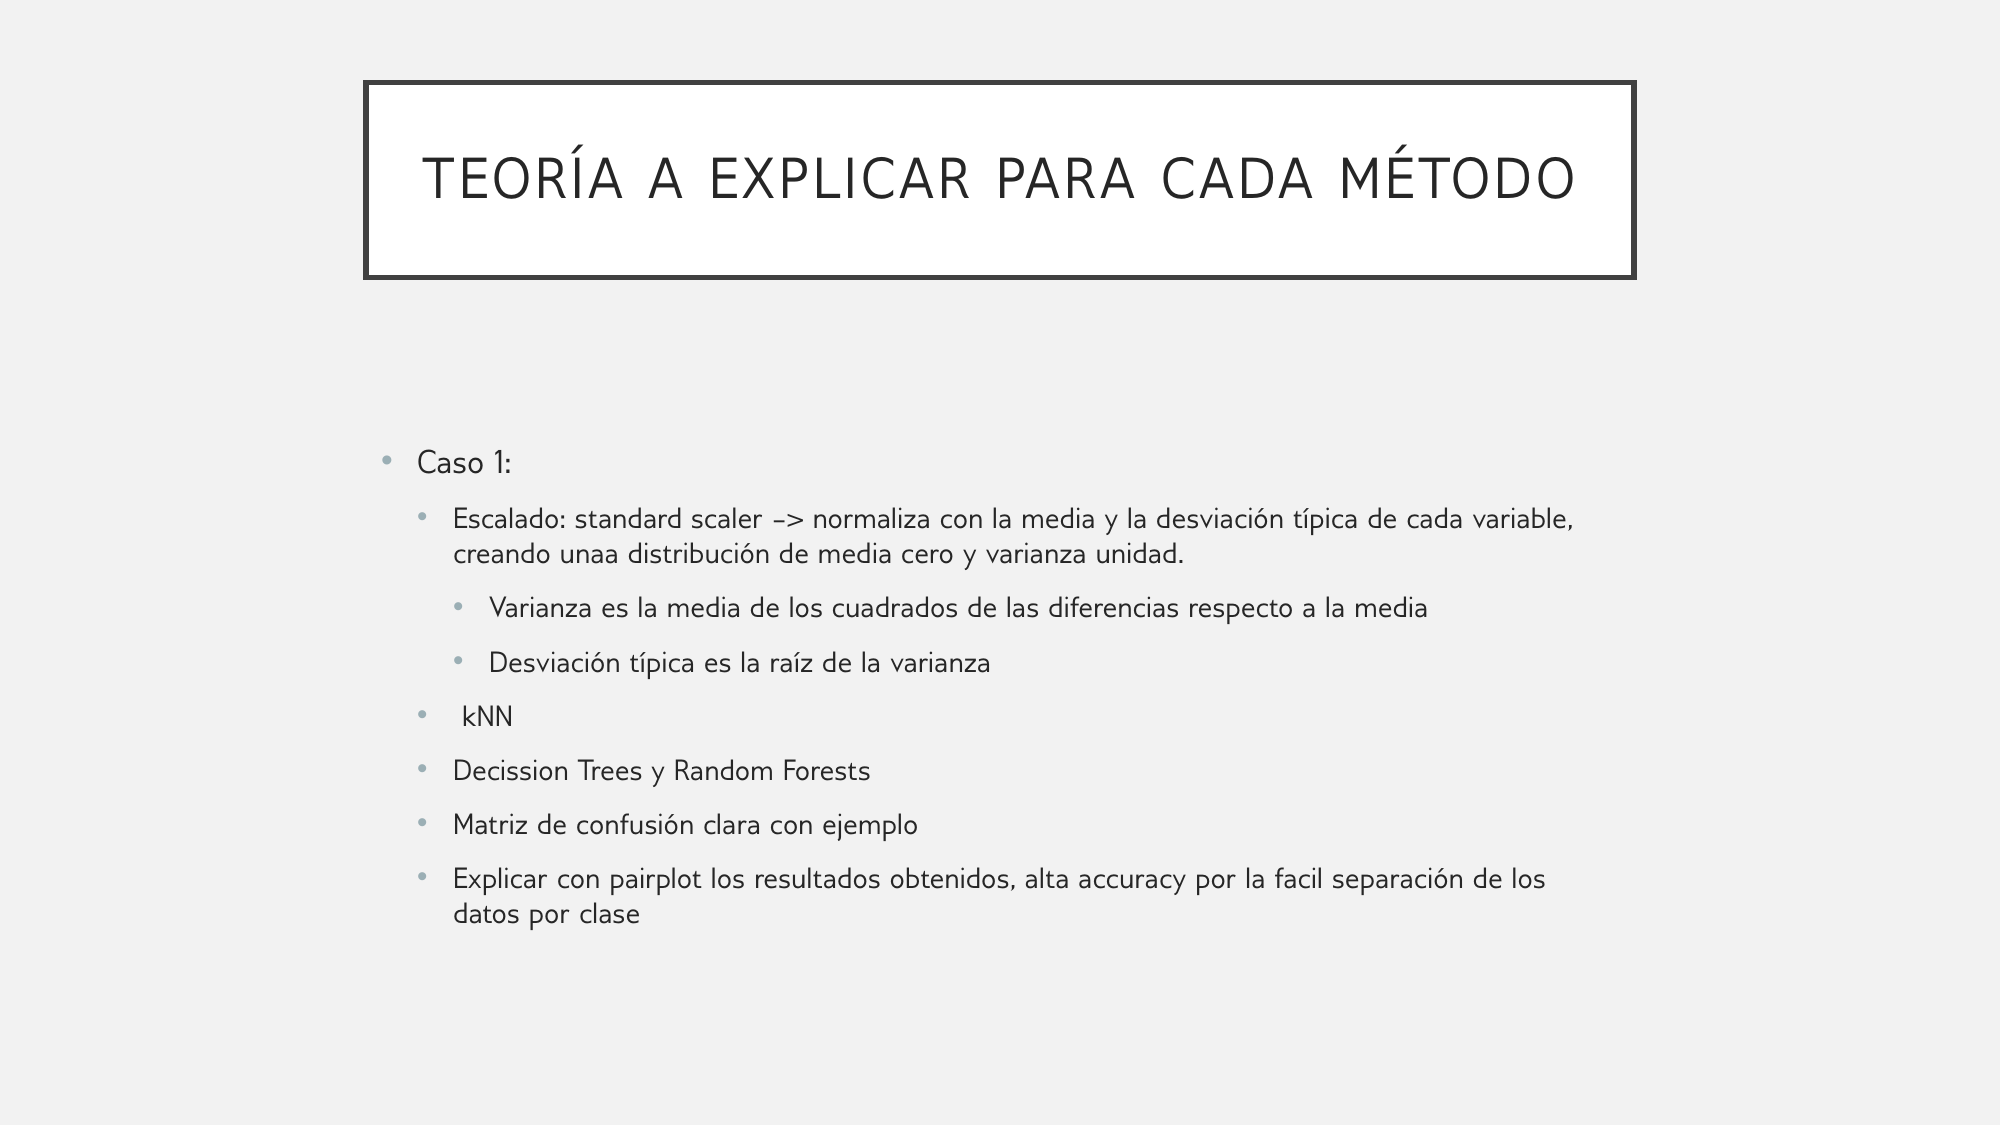

# Teoría a explicar para cada método
Caso 1:
Escalado: standard scaler –> normaliza con la media y la desviación típica de cada variable, creando unaa distribución de media cero y varianza unidad.
Varianza es la media de los cuadrados de las diferencias respecto a la media
Desviación típica es la raíz de la varianza
 kNN
Decission Trees y Random Forests
Matriz de confusión clara con ejemplo
Explicar con pairplot los resultados obtenidos, alta accuracy por la facil separación de los datos por clase